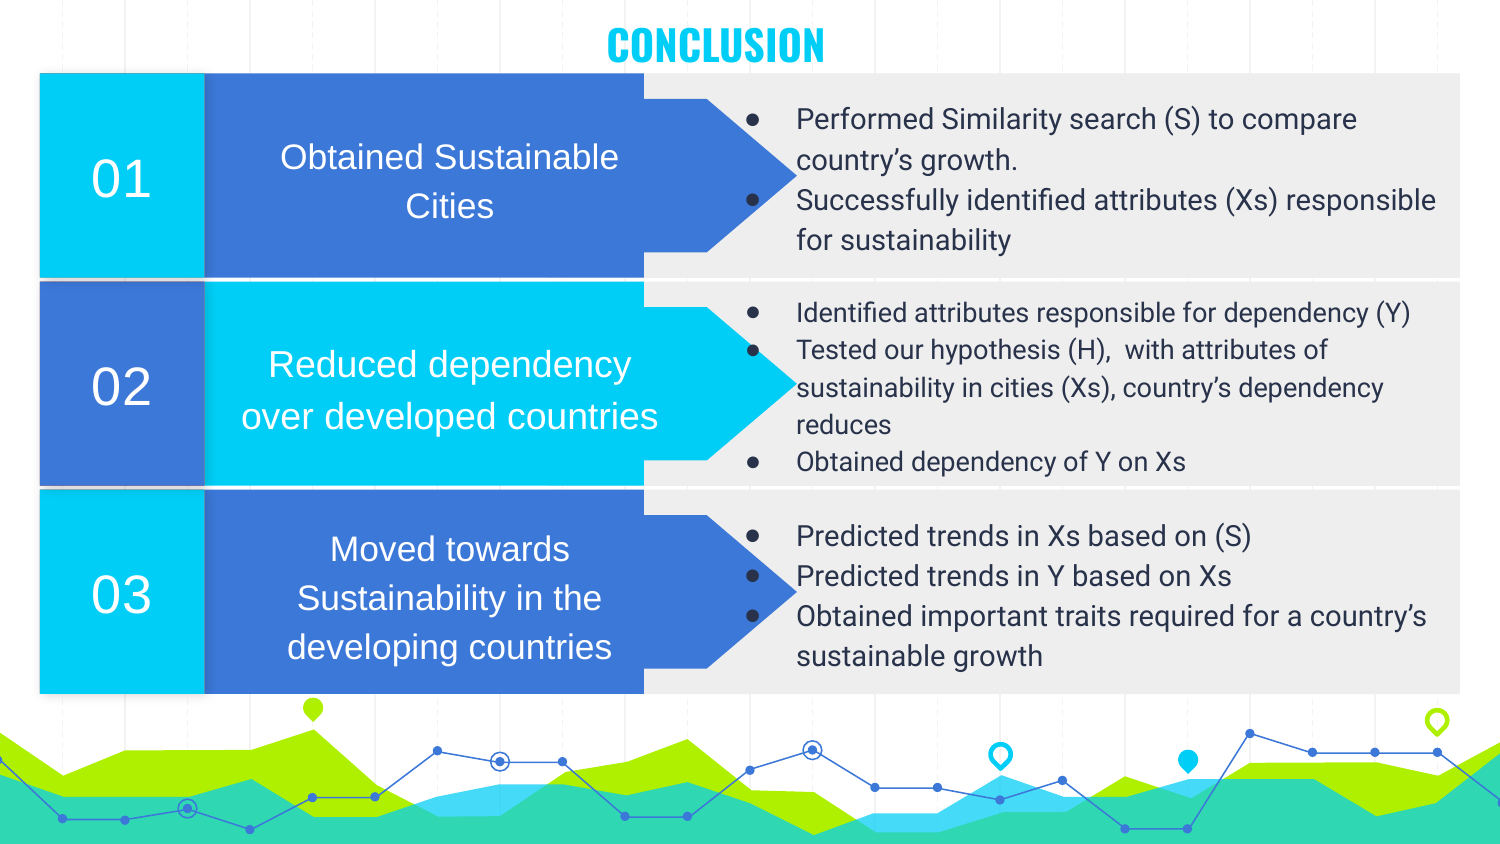

# CONCLUSION

01

Performed Similarity search (S) to compare country’s growth.
Successfully identified attributes (Xs) responsible for sustainability
Obtained Sustainable Cities

02

Identified attributes responsible for dependency (Y)
Tested our hypothesis (H),  with attributes of sustainability in cities (Xs), country’s dependency reduces
Obtained dependency of Y on Xs
Reduced dependency over developed countries

03

Predicted trends in Xs based on (S)
Predicted trends in Y based on Xs
Obtained important traits required for a country’s sustainable growth
Moved towards Sustainability in the developing countries